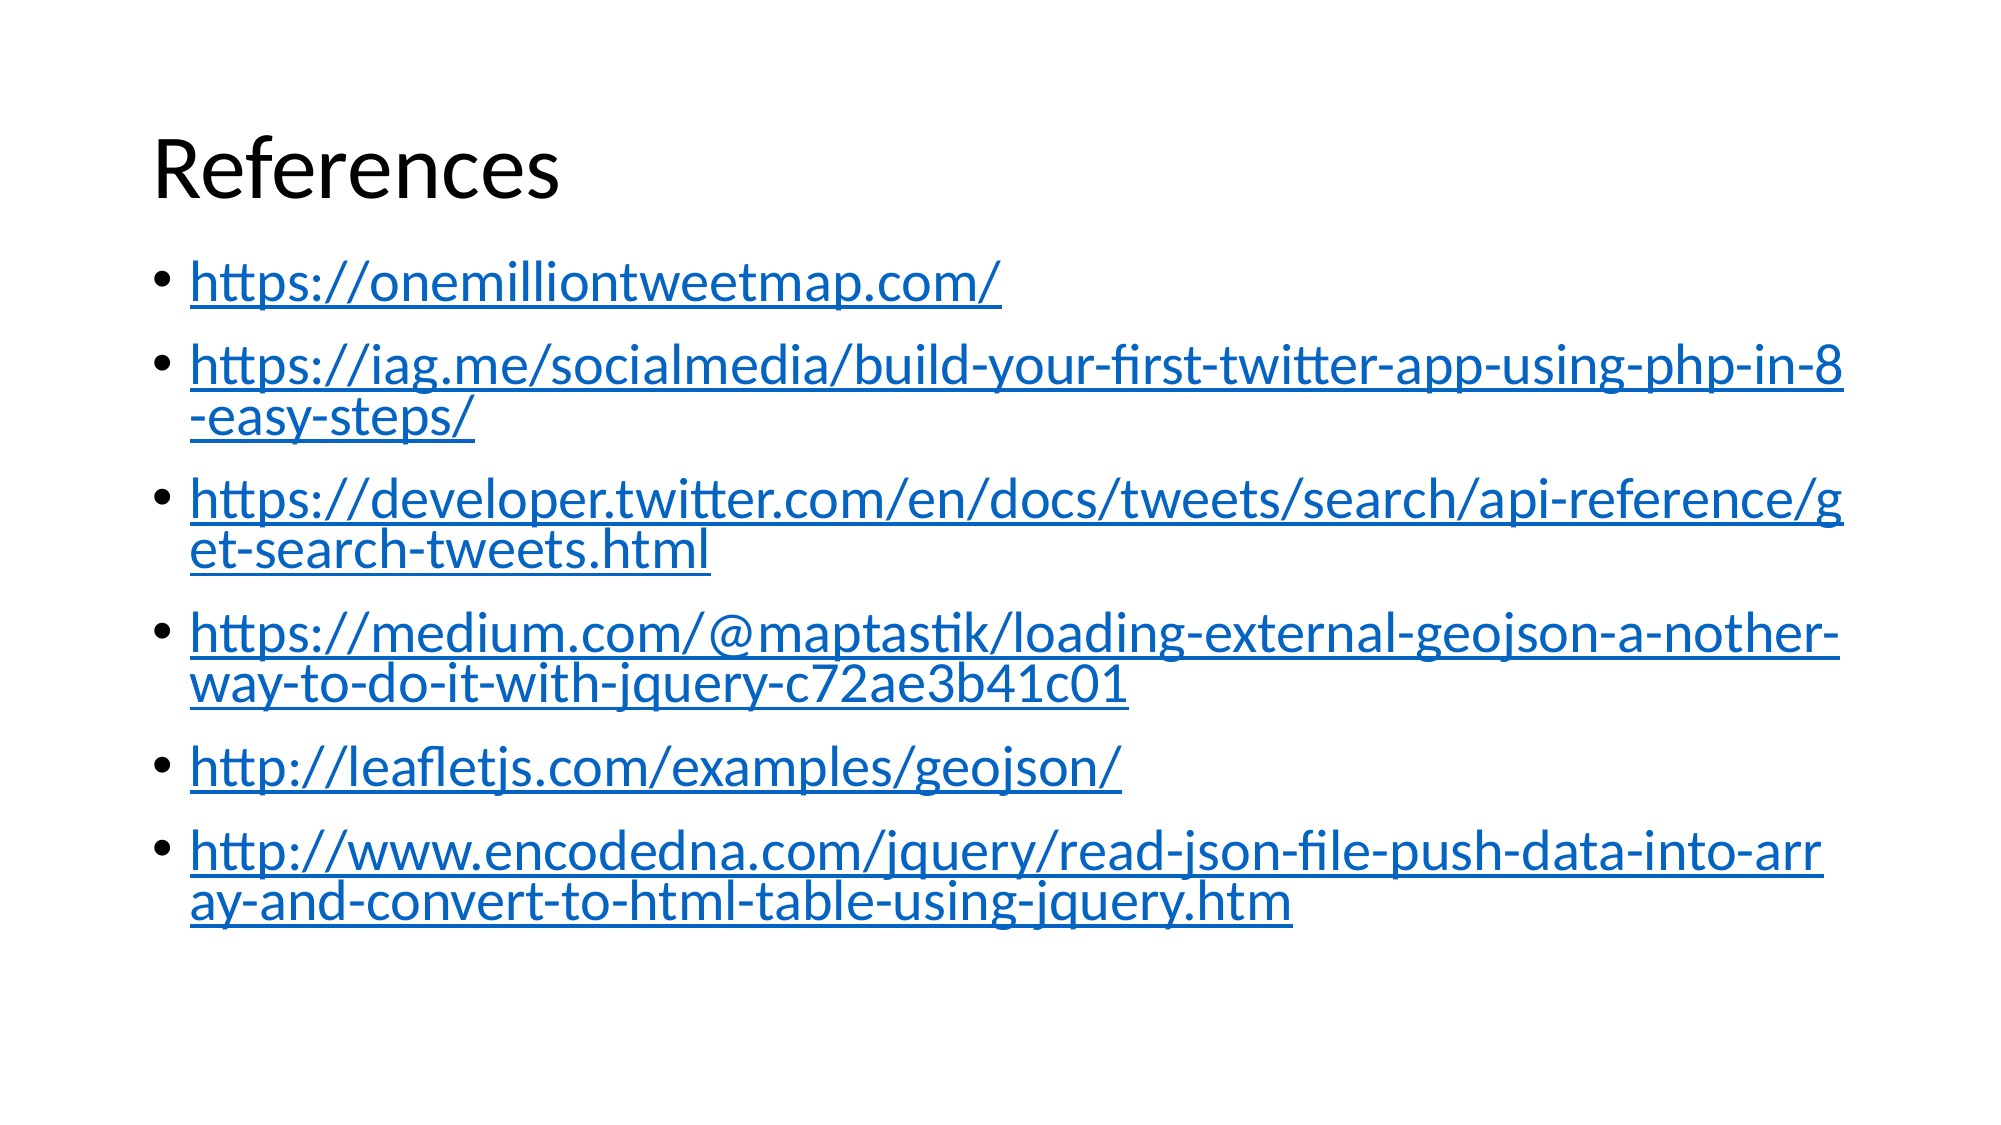

# References
https://onemilliontweetmap.com/
https://iag.me/socialmedia/build-your-first-twitter-app-using-php-in-8-easy-steps/
https://developer.twitter.com/en/docs/tweets/search/api-reference/get-search-tweets.html
https://medium.com/@maptastik/loading-external-geojson-a-nother-way-to-do-it-with-jquery-c72ae3b41c01
http://leafletjs.com/examples/geojson/
http://www.encodedna.com/jquery/read-json-file-push-data-into-array-and-convert-to-html-table-using-jquery.htm